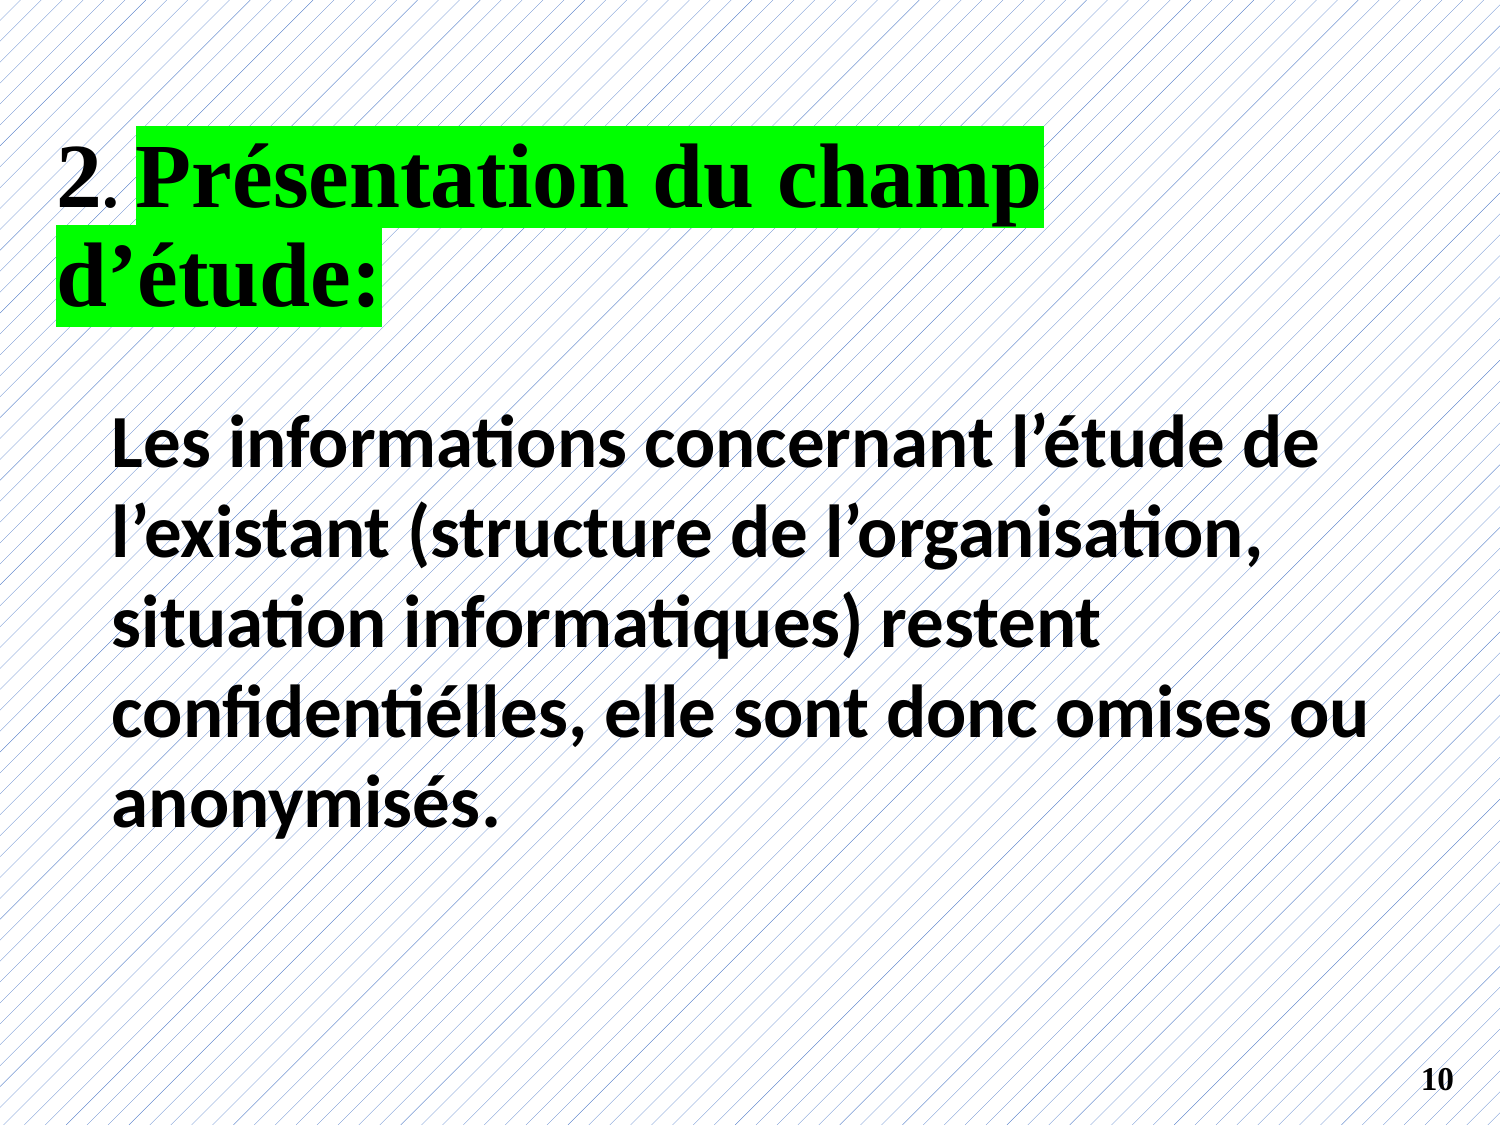

# 2. Présentation du champ d’étude:
Les informations concernant l’étude de l’existant (structure de l’organisation, situation informatiques) restent confidentiélles, elle sont donc omises ou anonymisés.
 10